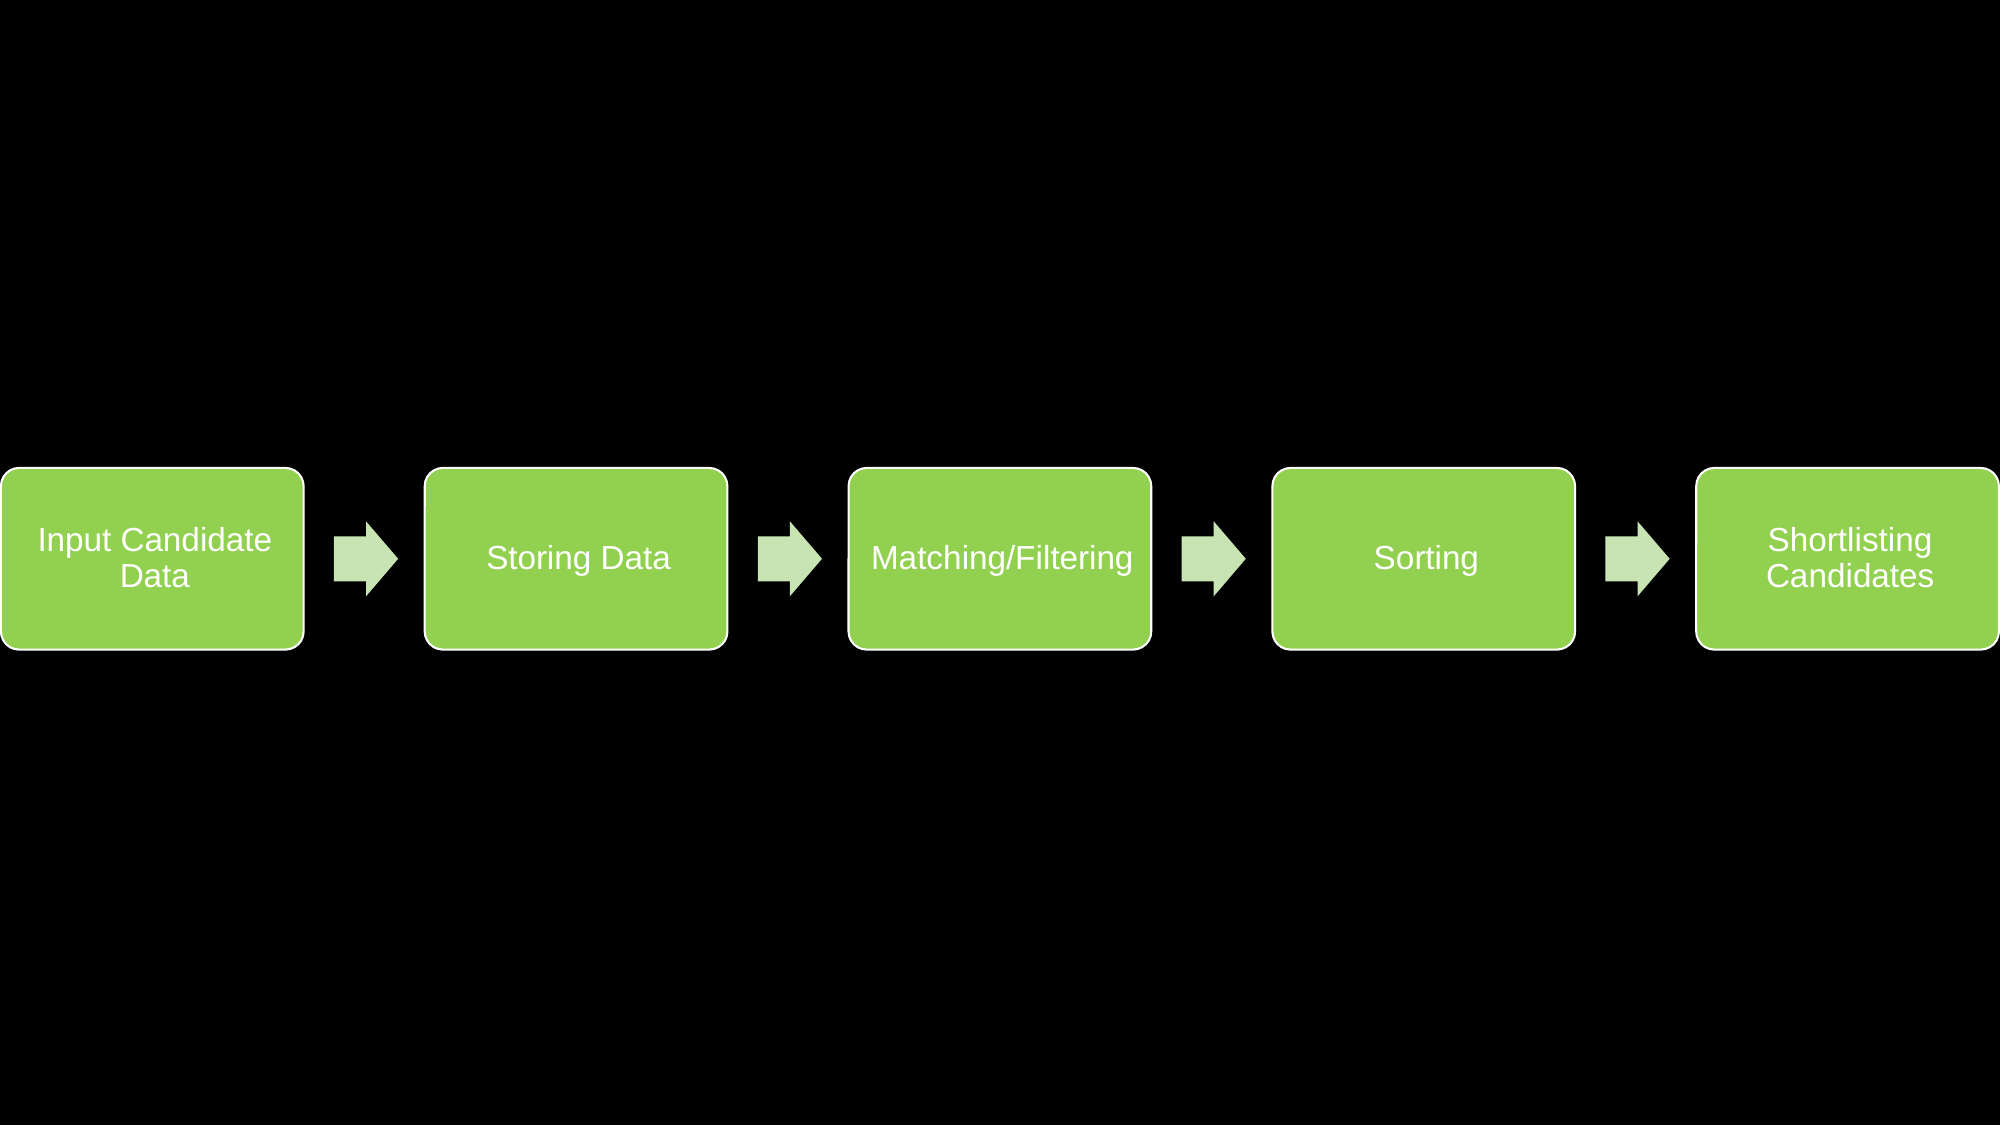

Input Candidate Data

Storing Data

Matching/Filtering

Sorting

Shortlisting Candidates